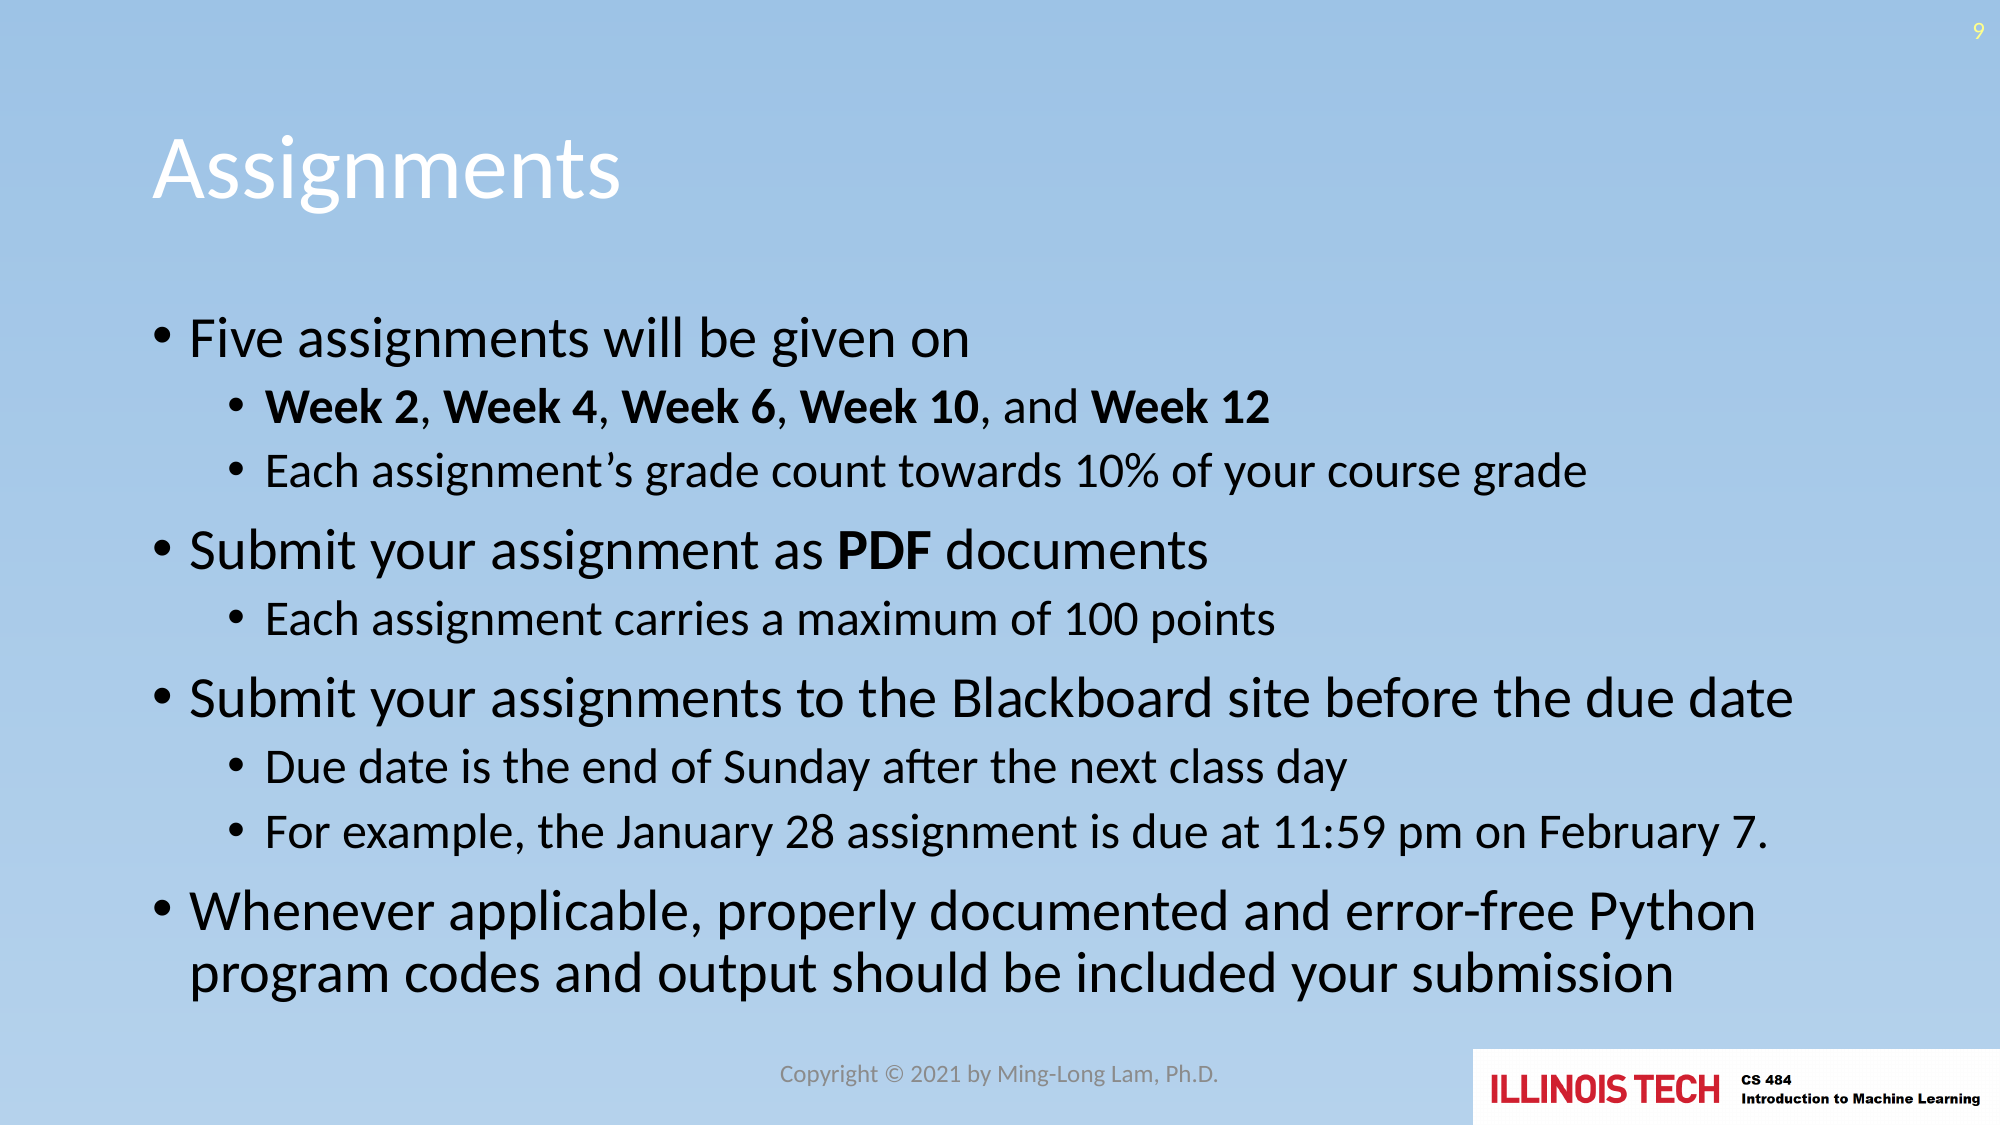

9
# Assignments
Five assignments will be given on
Week 2, Week 4, Week 6, Week 10, and Week 12
Each assignment’s grade count towards 10% of your course grade
Submit your assignment as PDF documents
Each assignment carries a maximum of 100 points
Submit your assignments to the Blackboard site before the due date
Due date is the end of Sunday after the next class day
For example, the January 28 assignment is due at 11:59 pm on February 7.
Whenever applicable, properly documented and error-free Python program codes and output should be included your submission

Copyright © 2021 by Ming-Long Lam, Ph.D.